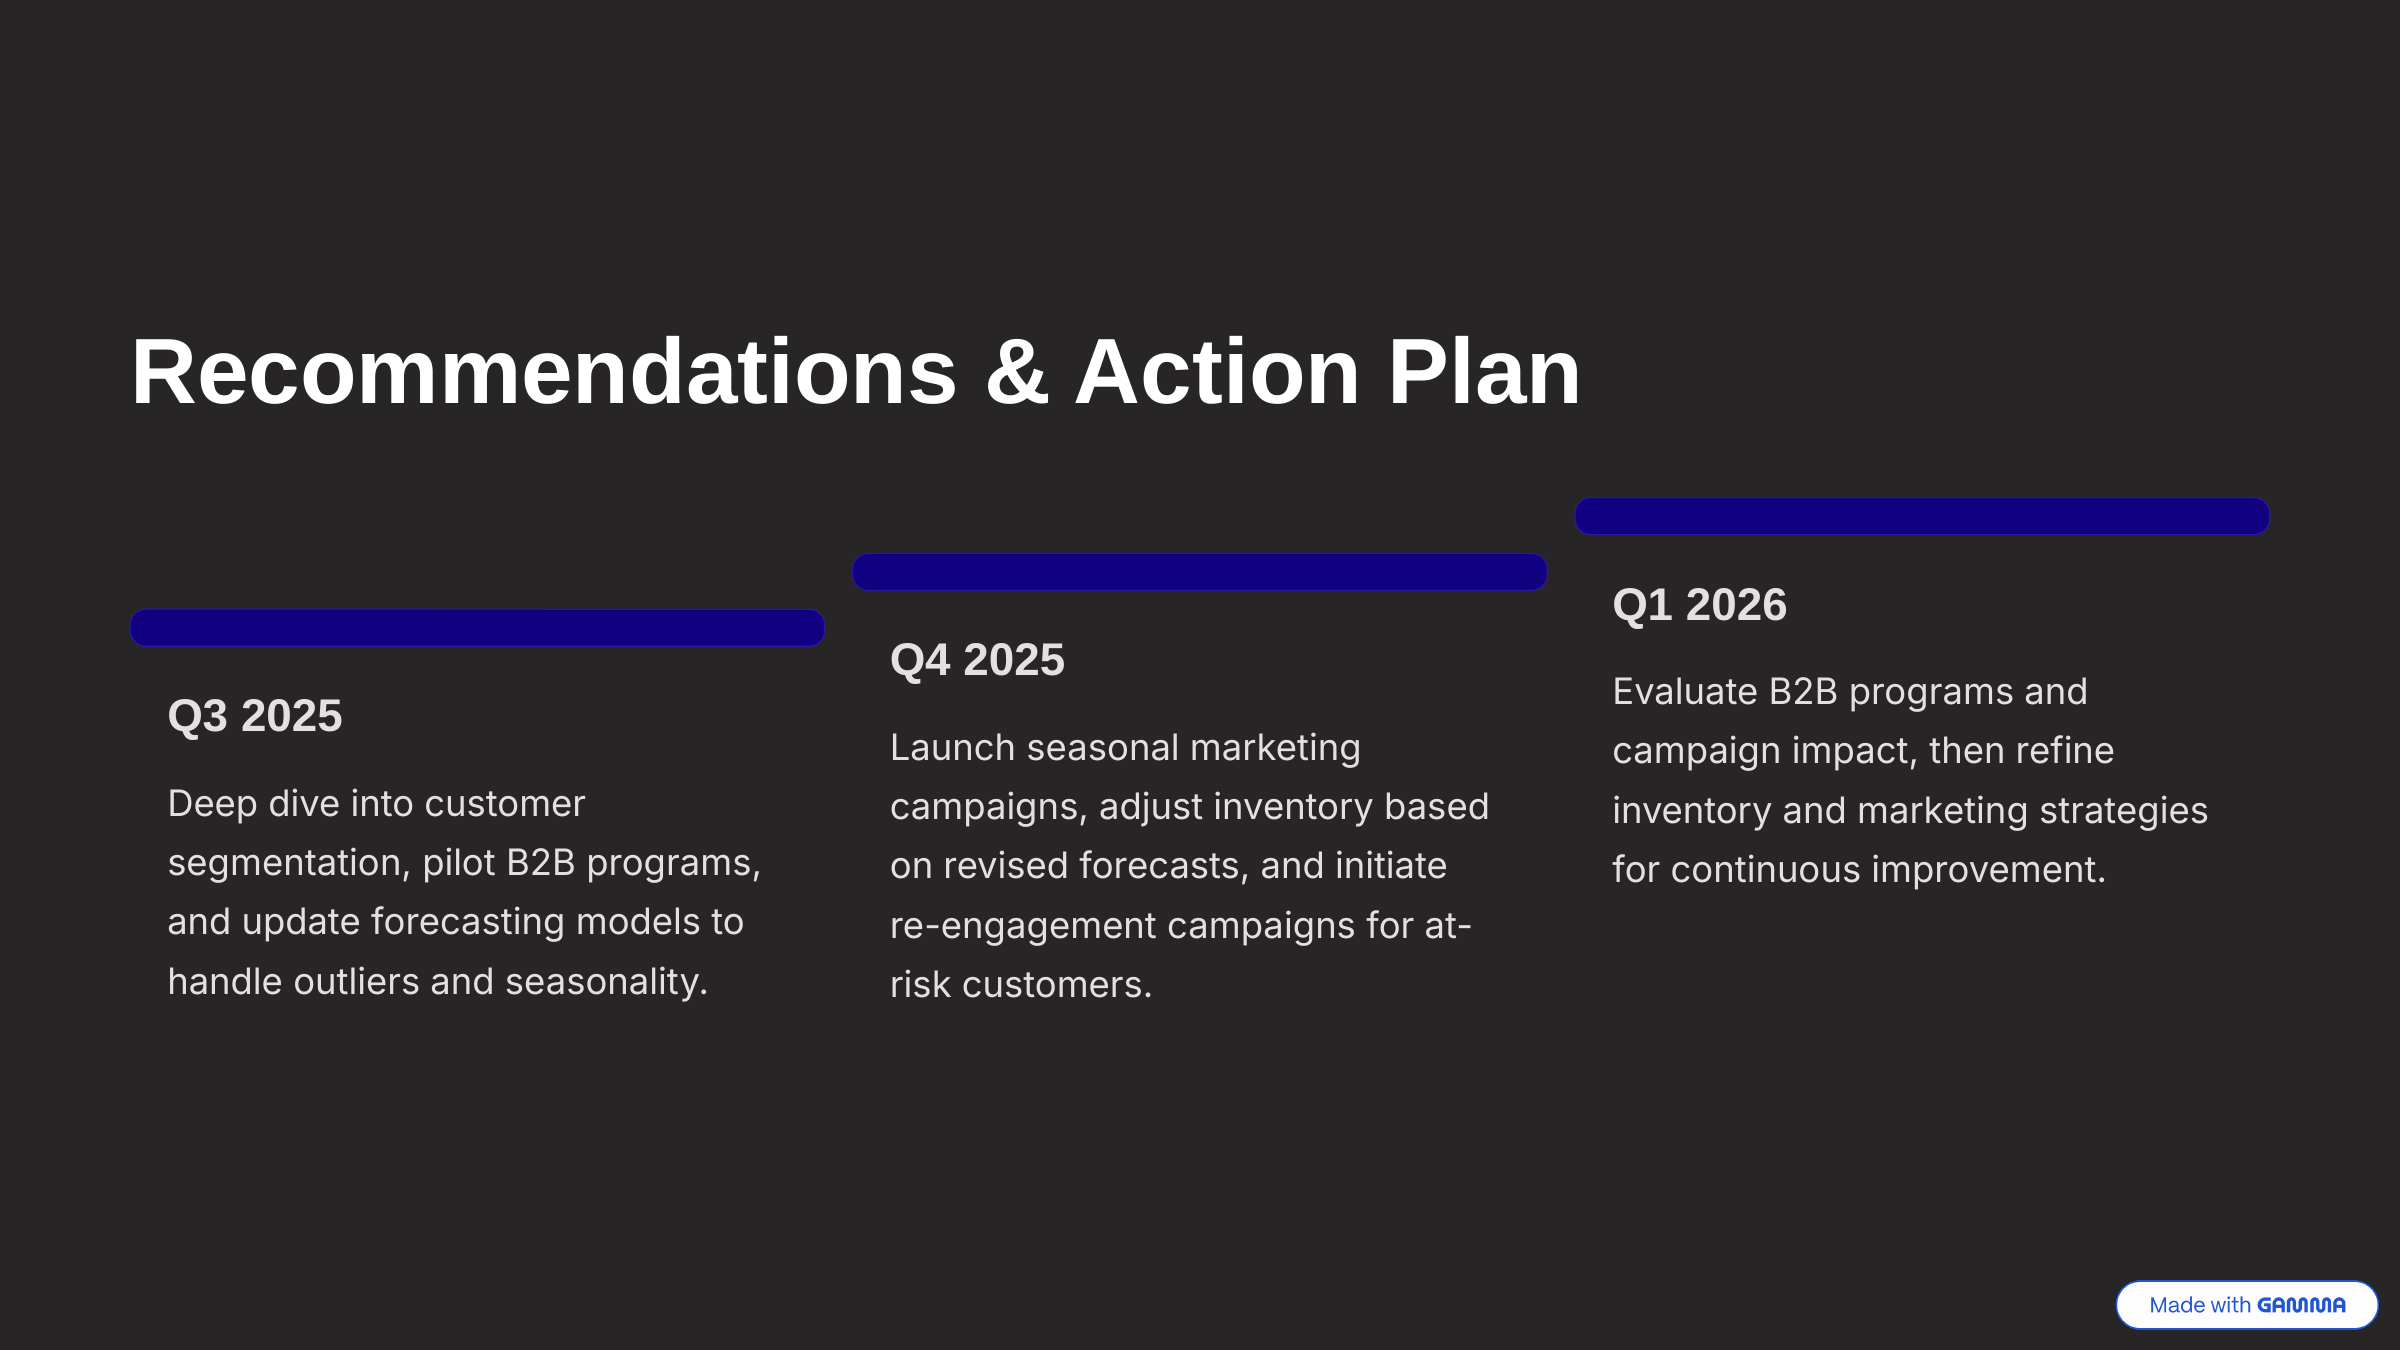

Recommendations & Action Plan

Q1 2026

Q4 2025
Evaluate B2B programs and campaign impact, then refine inventory and marketing strategies for continuous improvement.
Q3 2025
Launch seasonal marketing campaigns, adjust inventory based on revised forecasts, and initiate re-engagement campaigns for at-risk customers.
Deep dive into customer segmentation, pilot B2B programs, and update forecasting models to handle outliers and seasonality.